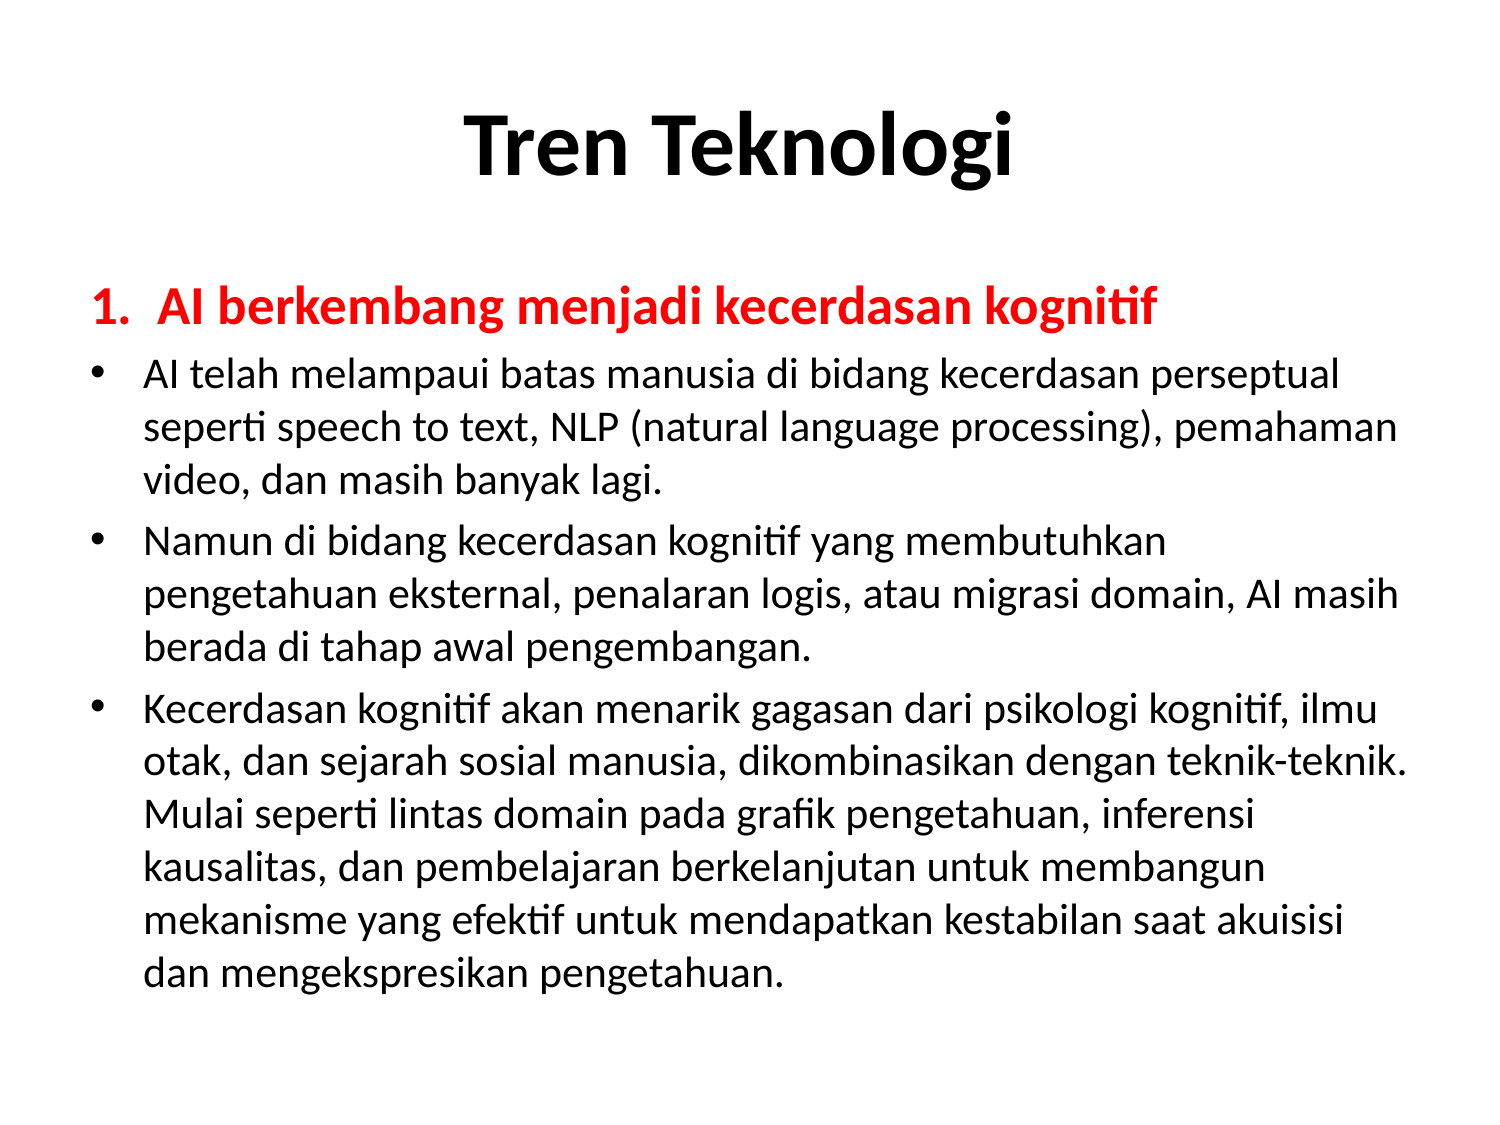

# Tren Teknologi
1.  AI berkembang menjadi kecerdasan kognitif
AI telah melampaui batas manusia di bidang kecerdasan perseptual seperti speech to text, NLP (natural language processing), pemahaman video, dan masih banyak lagi.
Namun di bidang kecerdasan kognitif yang membutuhkan pengetahuan eksternal, penalaran logis, atau migrasi domain, AI masih berada di tahap awal pengembangan.
Kecerdasan kognitif akan menarik gagasan dari psikologi kognitif, ilmu otak, dan sejarah sosial manusia, dikombinasikan dengan teknik-teknik. Mulai seperti lintas domain pada grafik pengetahuan, inferensi kausalitas, dan pembelajaran berkelanjutan untuk membangun mekanisme yang efektif untuk mendapatkan kestabilan saat akuisisi dan mengekspresikan pengetahuan.